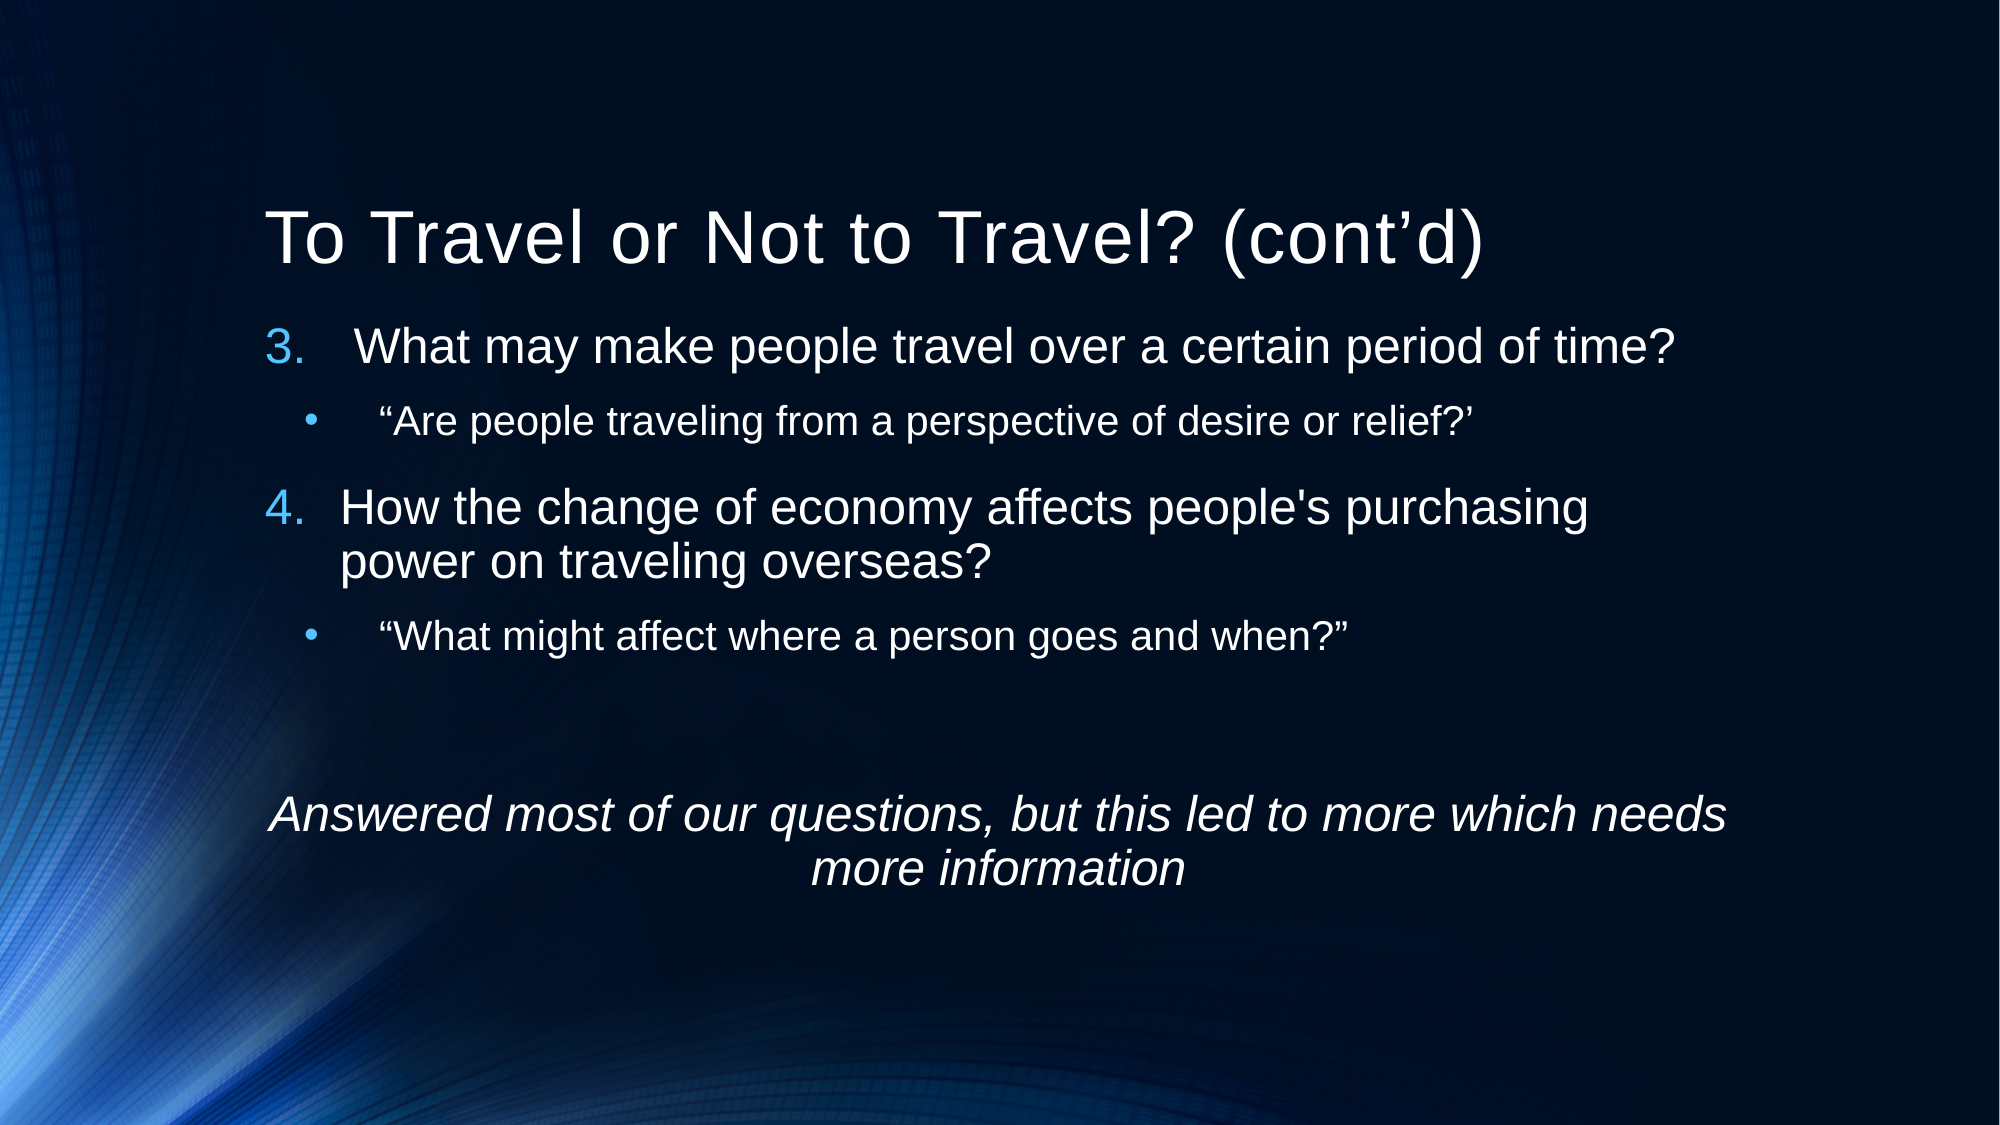

# To Travel or Not to Travel? (cont’d)
 What may make people travel over a certain period of time?
“Are people traveling from a perspective of desire or relief?’
How the change of economy affects people's purchasing power on traveling overseas?
“What might affect where a person goes and when?”

Answered most of our questions, but this led to more which needs more information